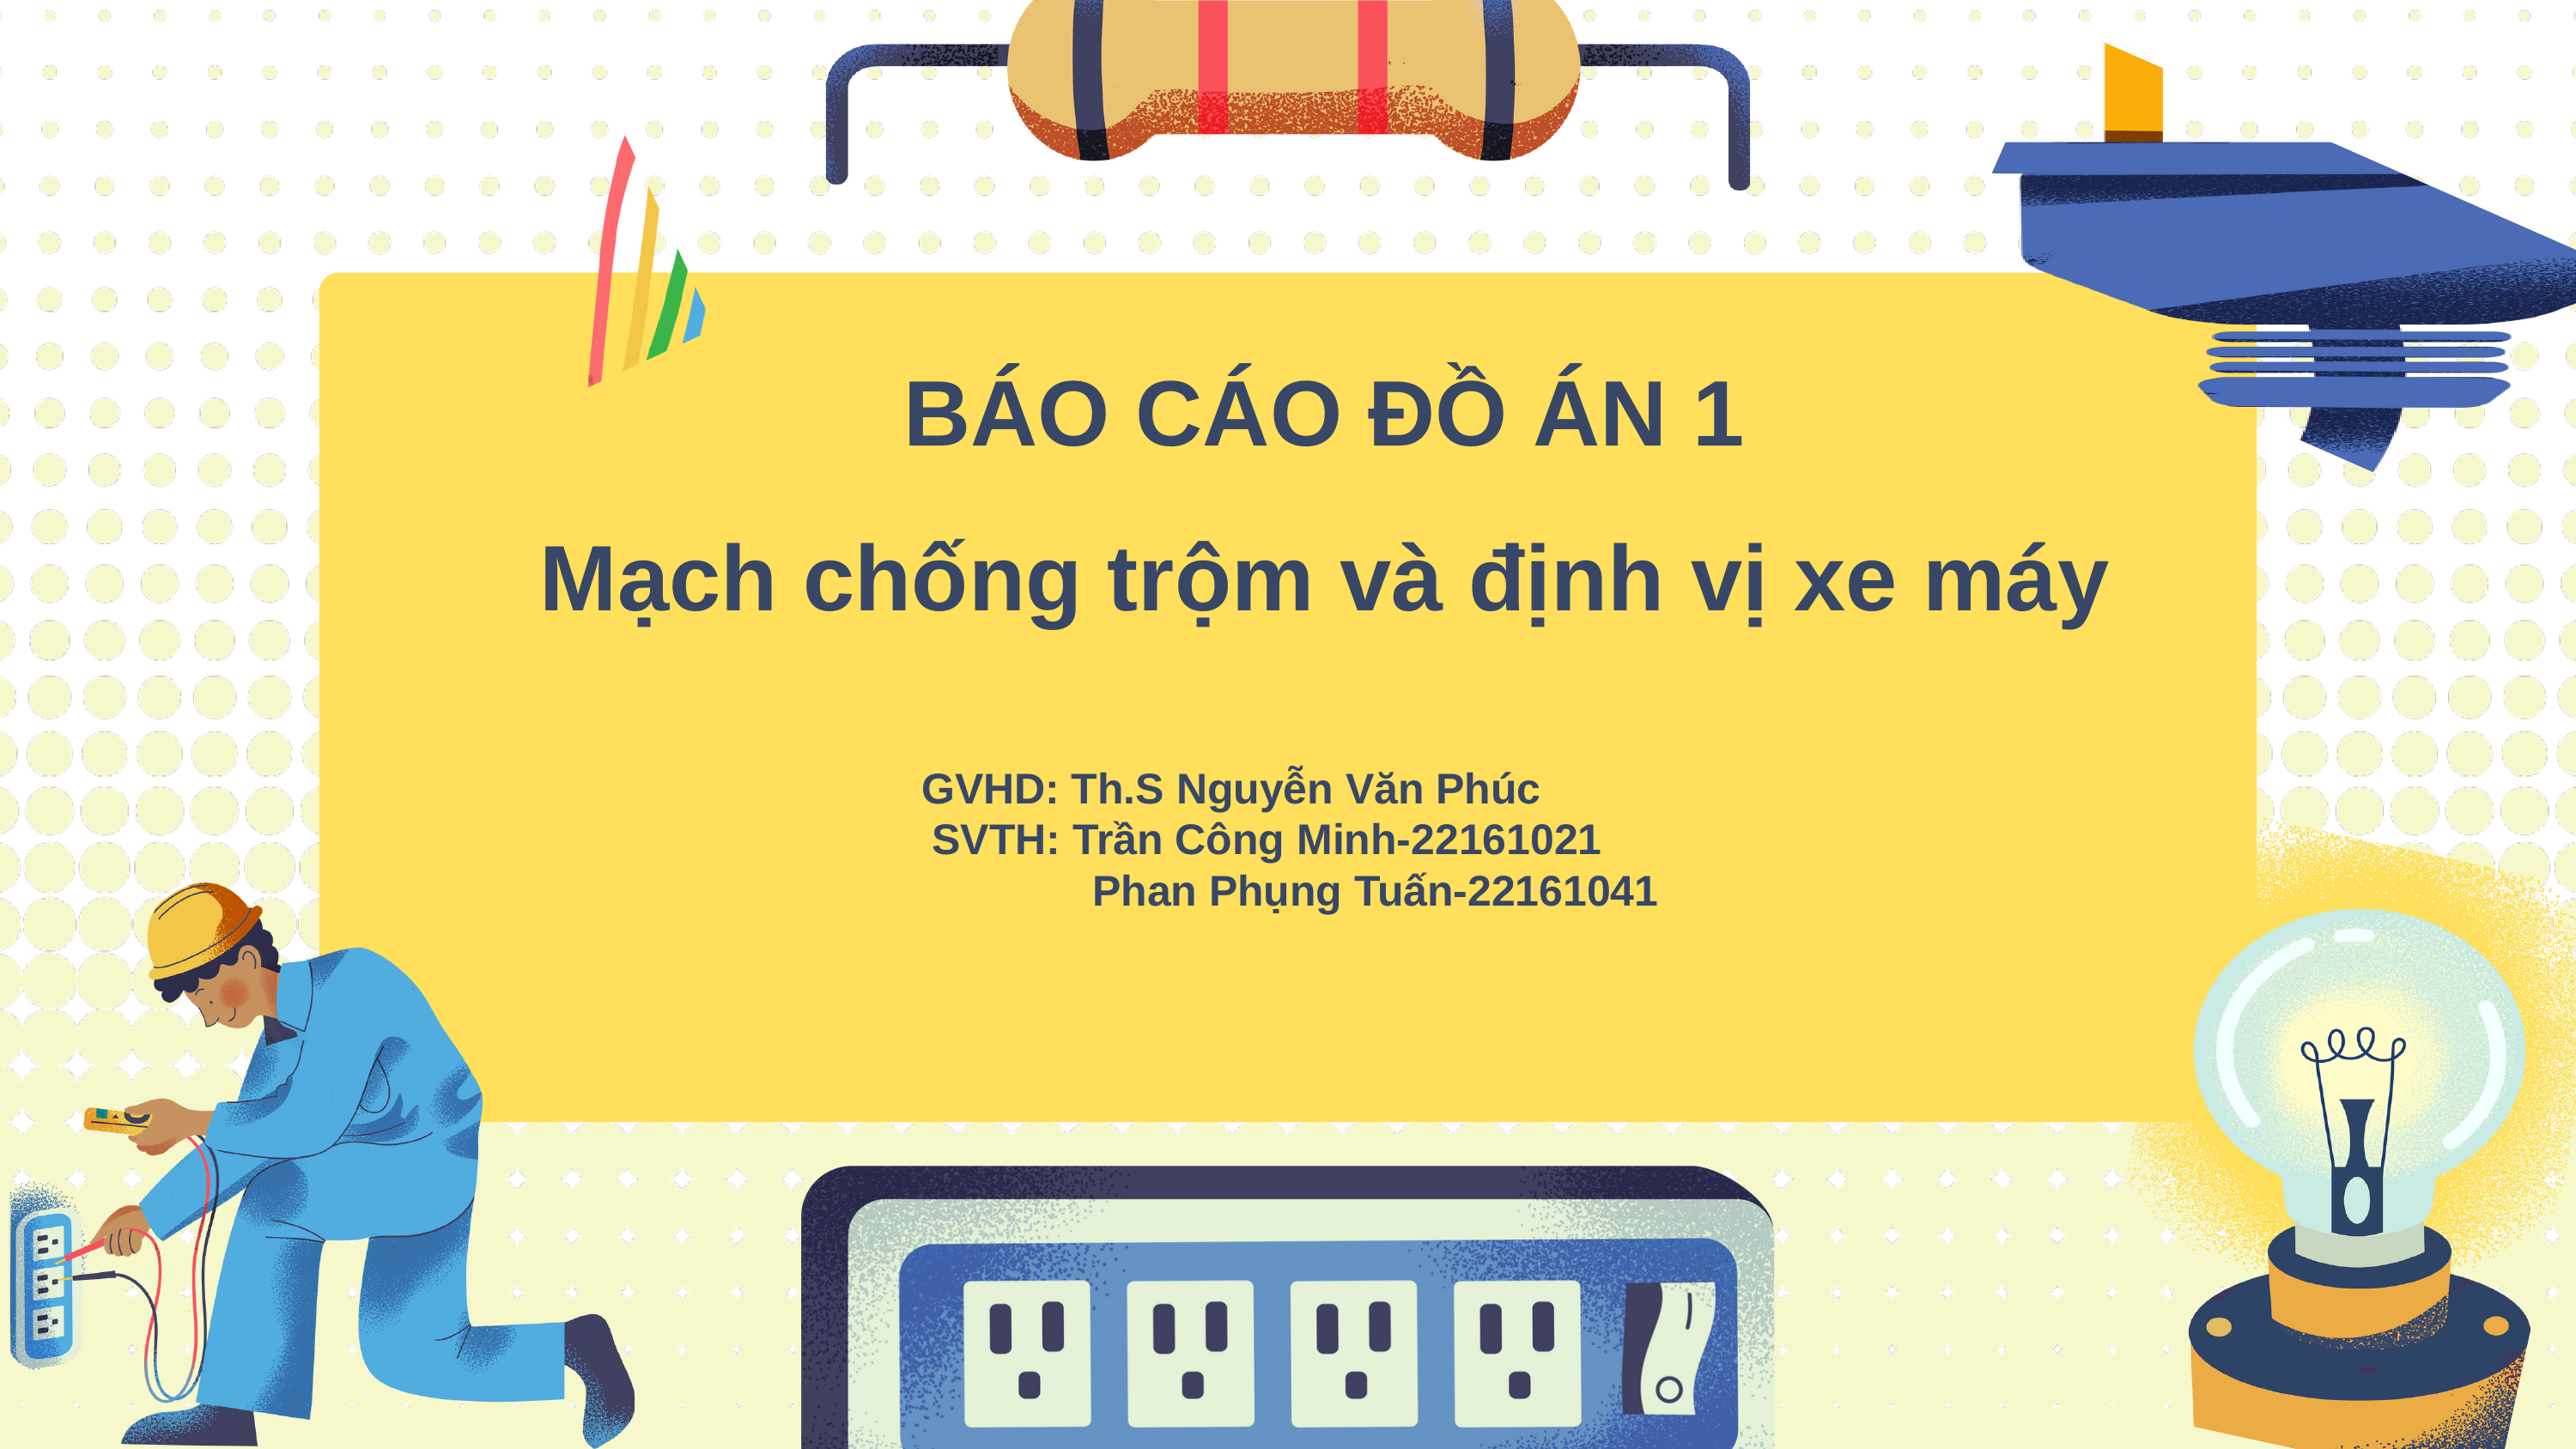

BÁO CÁO ĐỒ ÁN 1

Mạch chống trộm và định vị xe máy
GVHD: Th.S Nguyễn Văn Phúc
      SVTH: Trần Công Minh-22161021
                        Phan Phụng Tuấn-22161041